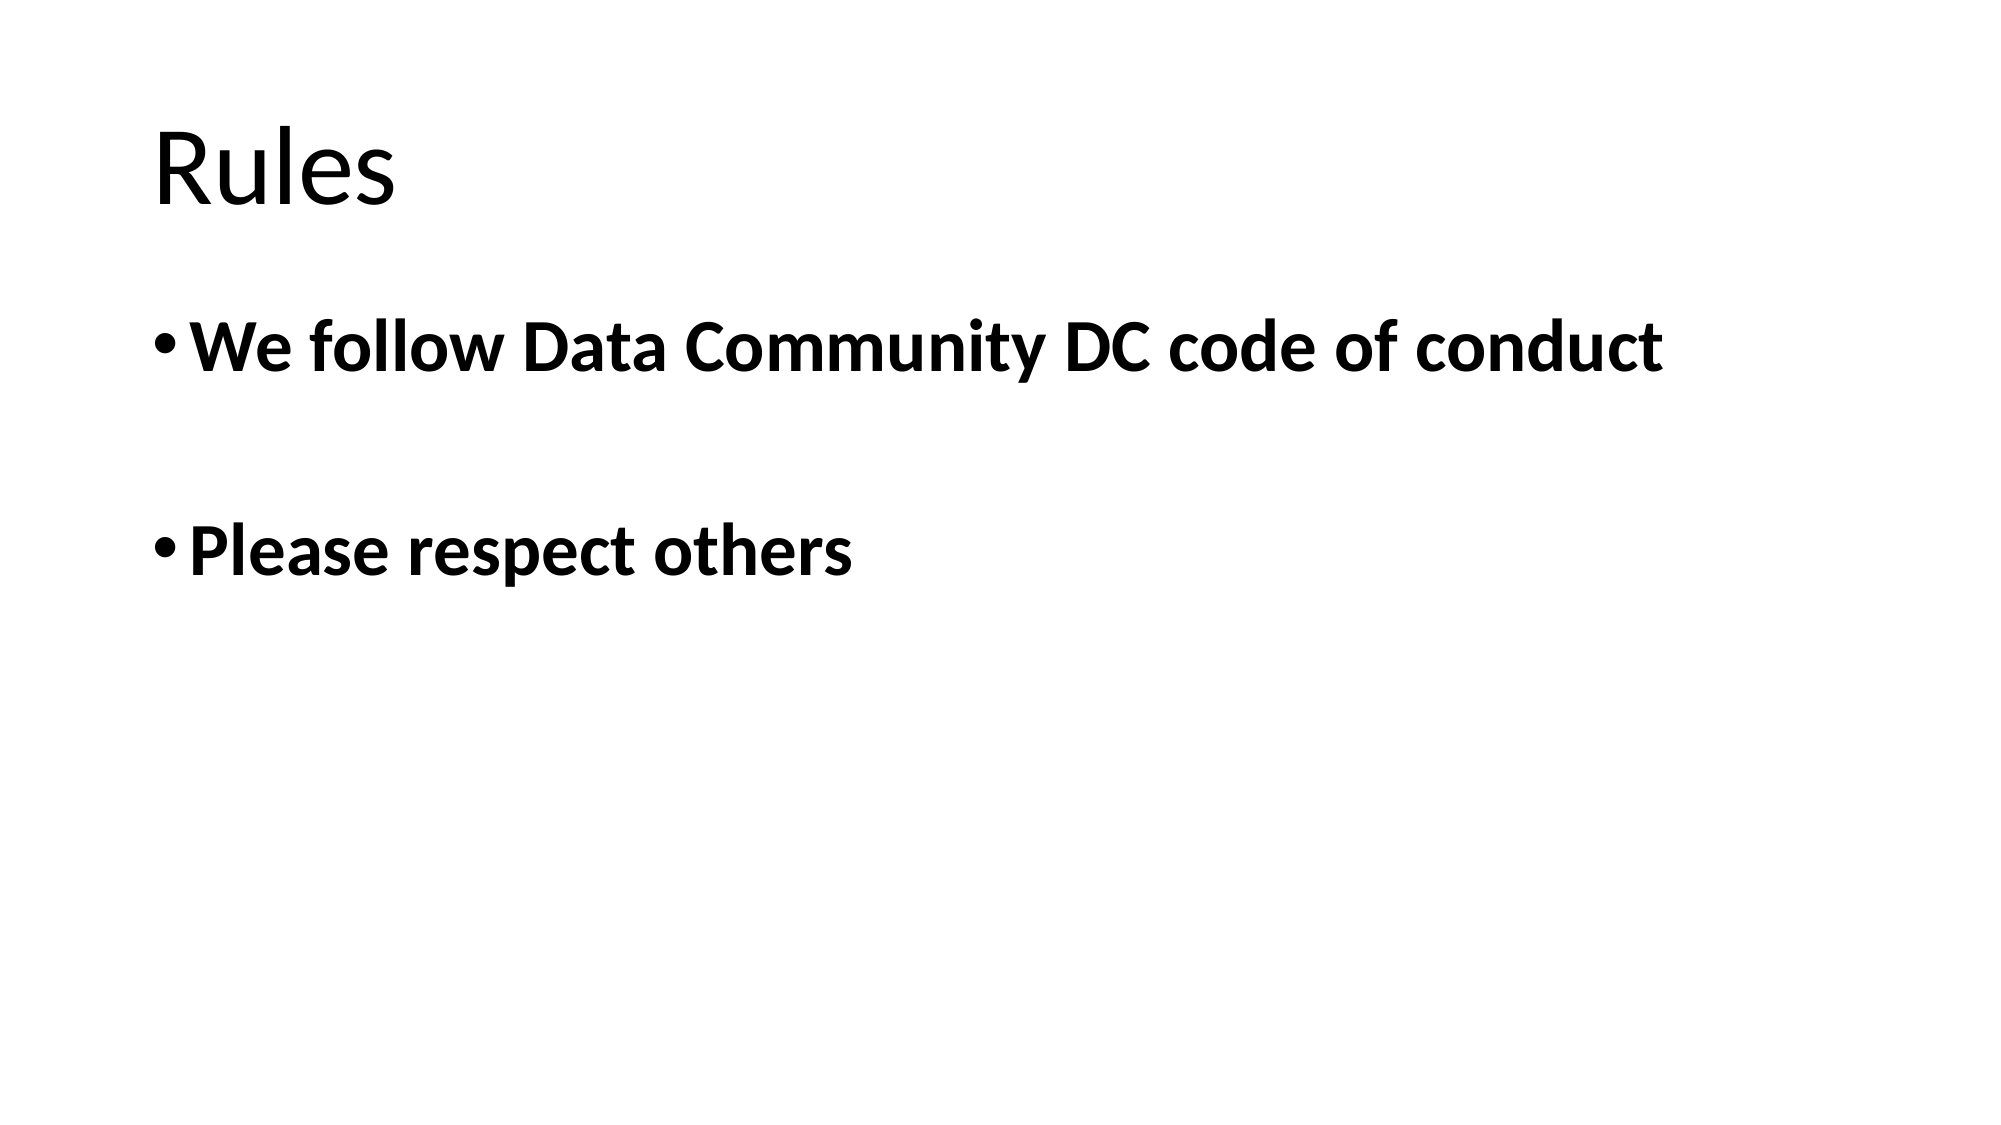

# Rules
We follow Data Community DC code of conduct

Please respect others